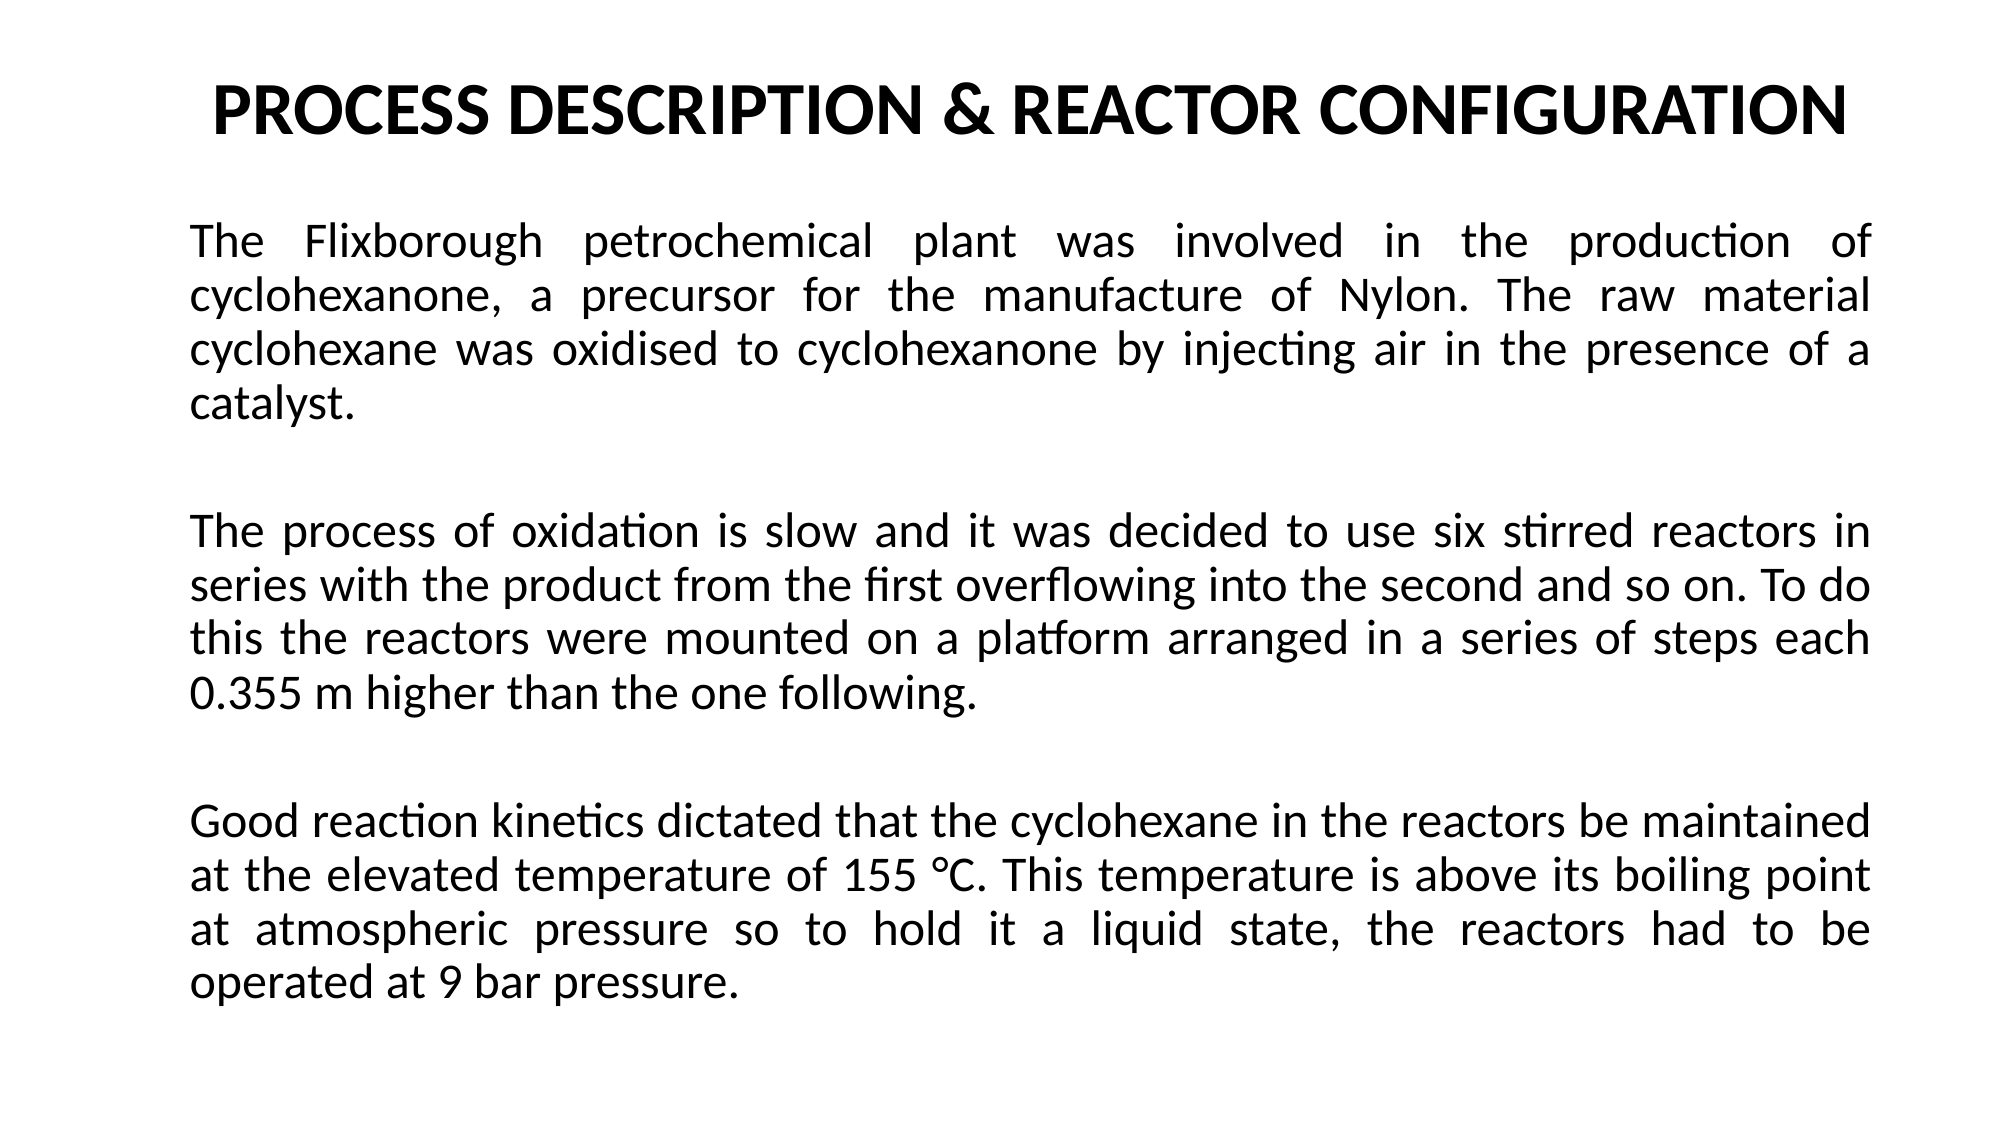

PROCESS DESCRIPTION & REACTOR CONFIGURATION

The Flixborough petrochemical plant was involved in the production of cyclohexanone, a precursor for the manufacture of Nylon. The raw material cyclohexane was oxidised to cyclohexanone by injecting air in the presence of a catalyst.

The process of oxidation is slow and it was decided to use six stirred reactors in series with the product from the first overflowing into the second and so on. To do this the reactors were mounted on a platform arranged in a series of steps each 0.355 m higher than the one following.

Good reaction kinetics dictated that the cyclohexane in the reactors be maintained at the elevated temperature of 155 °C. This temperature is above its boiling point at atmospheric pressure so to hold it a liquid state, the reactors had to be operated at 9 bar pressure.